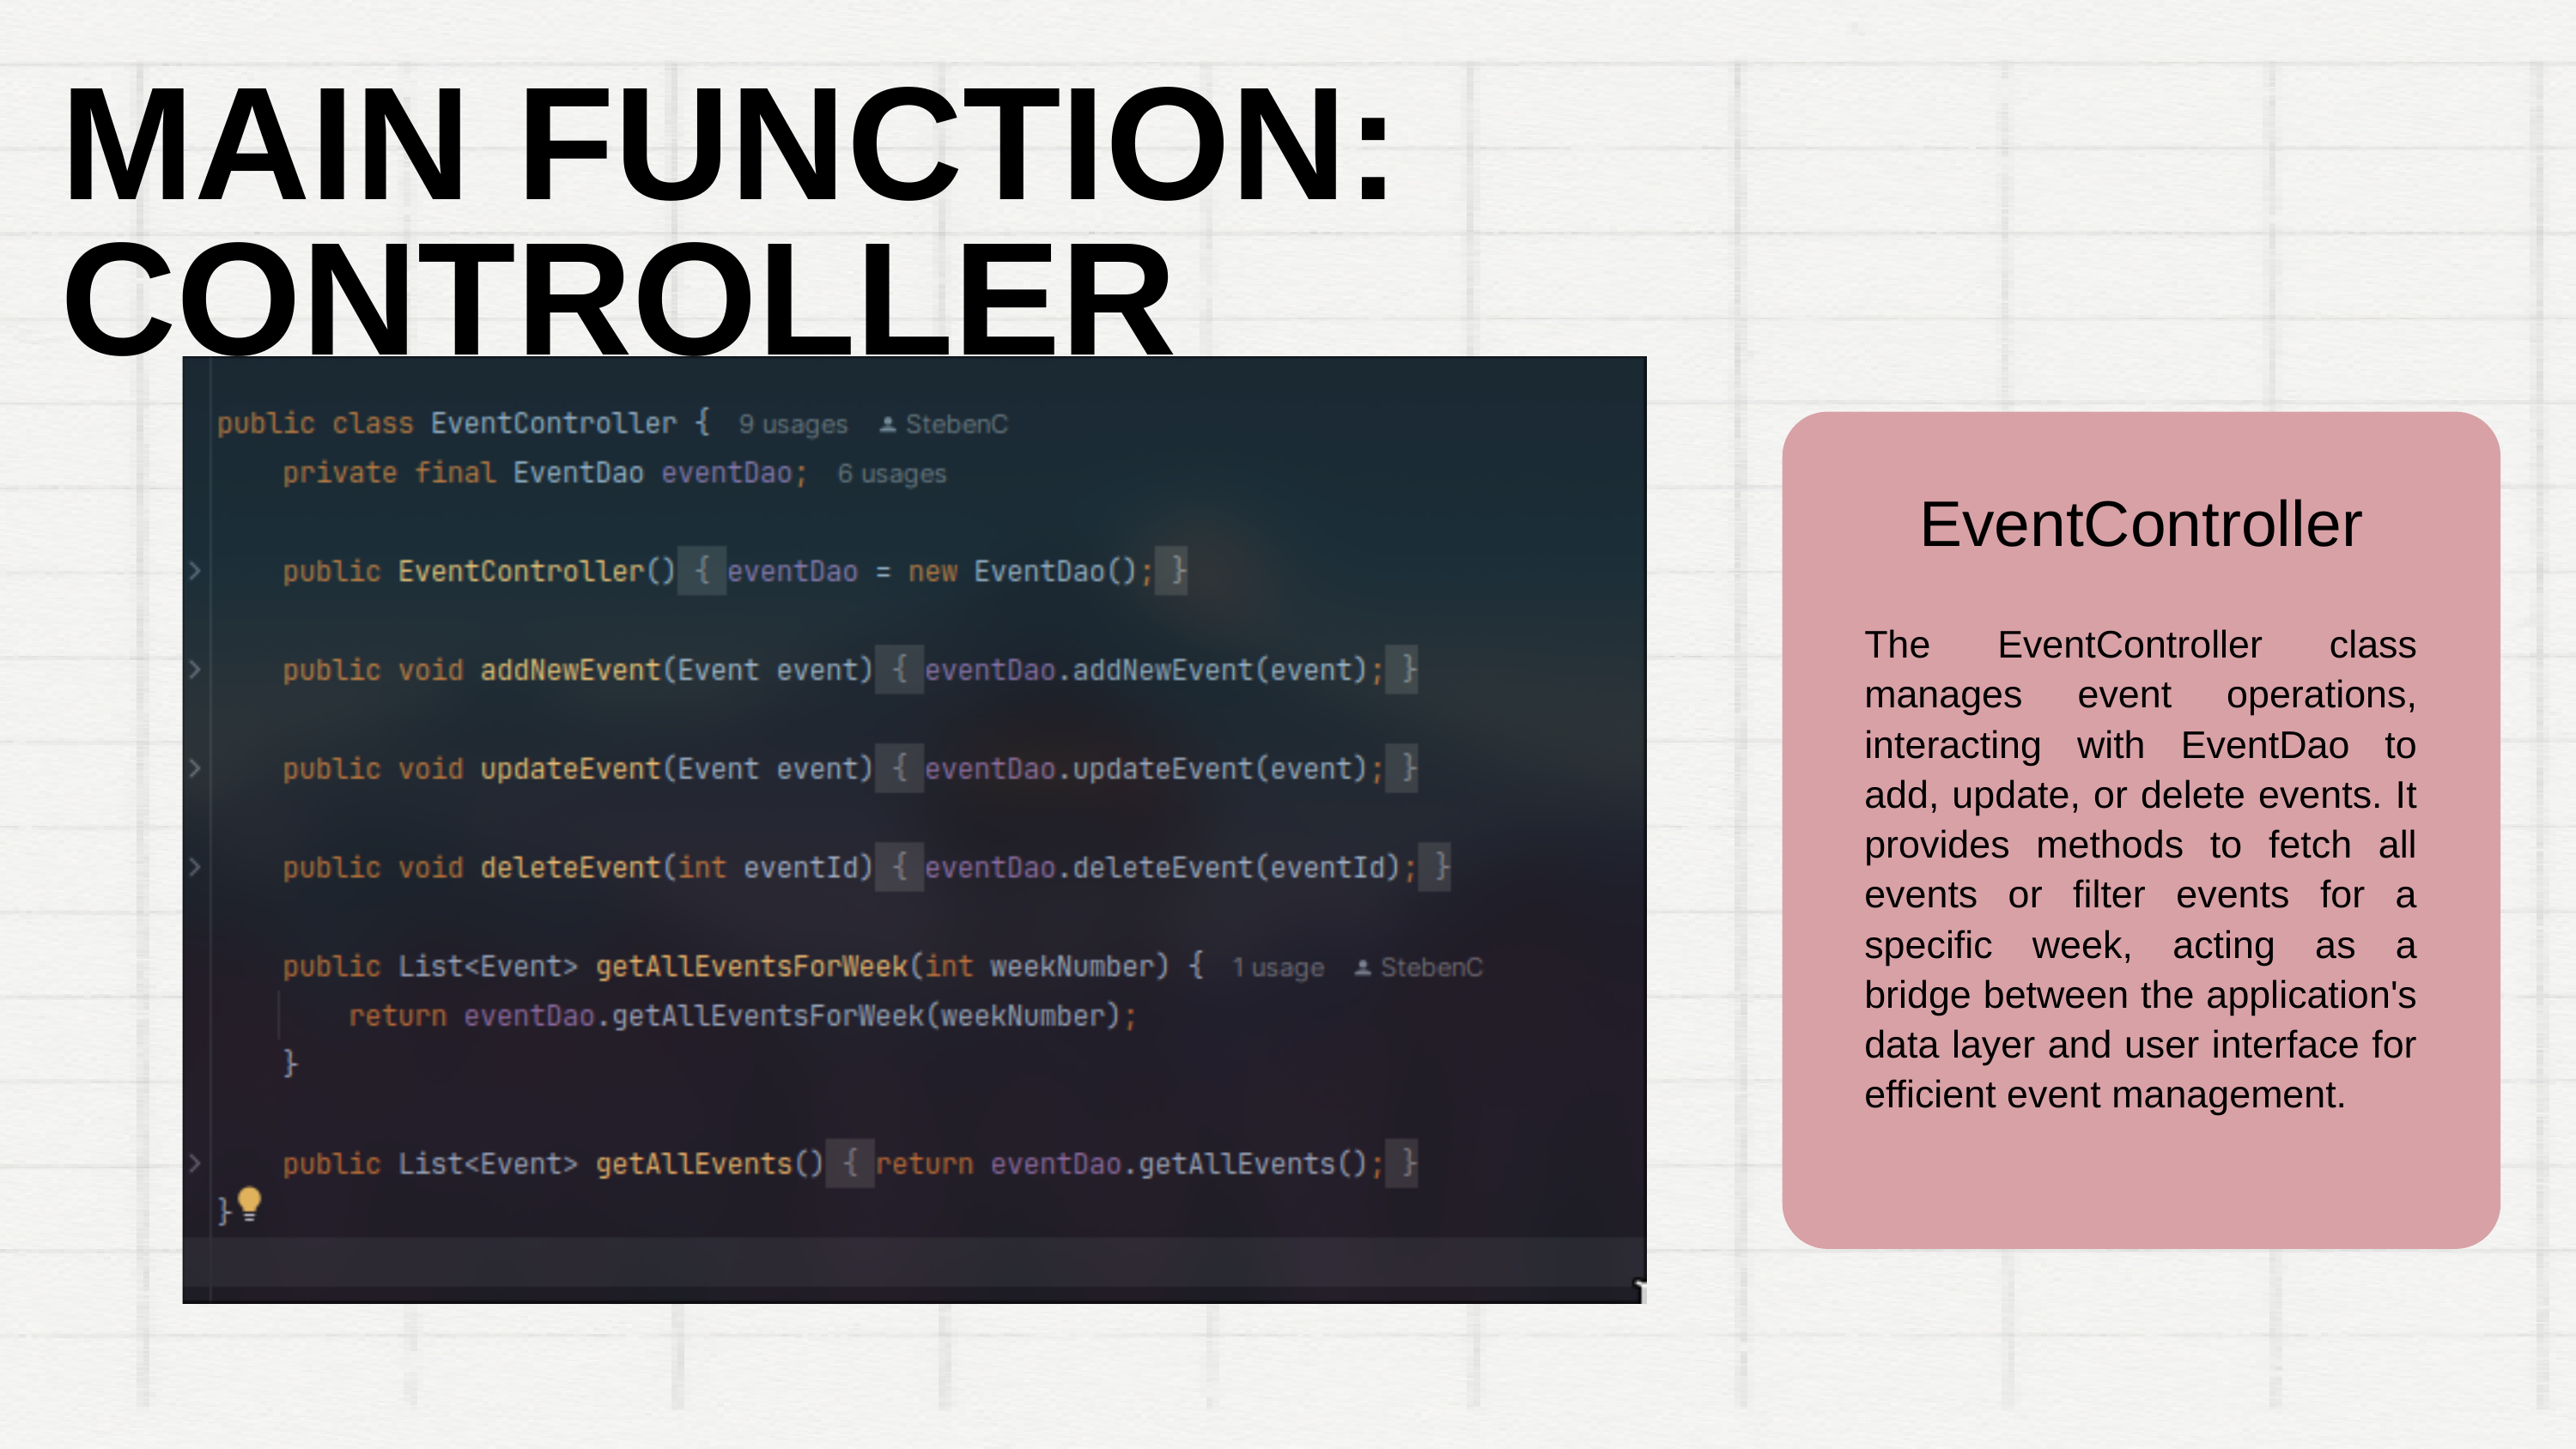

MAIN FUNCTION: CONTROLLER

EventController
The EventController class manages event operations, interacting with EventDao to add, update, or delete events. It provides methods to fetch all events or filter events for a specific week, acting as a bridge between the application's data layer and user interface for efficient event management.